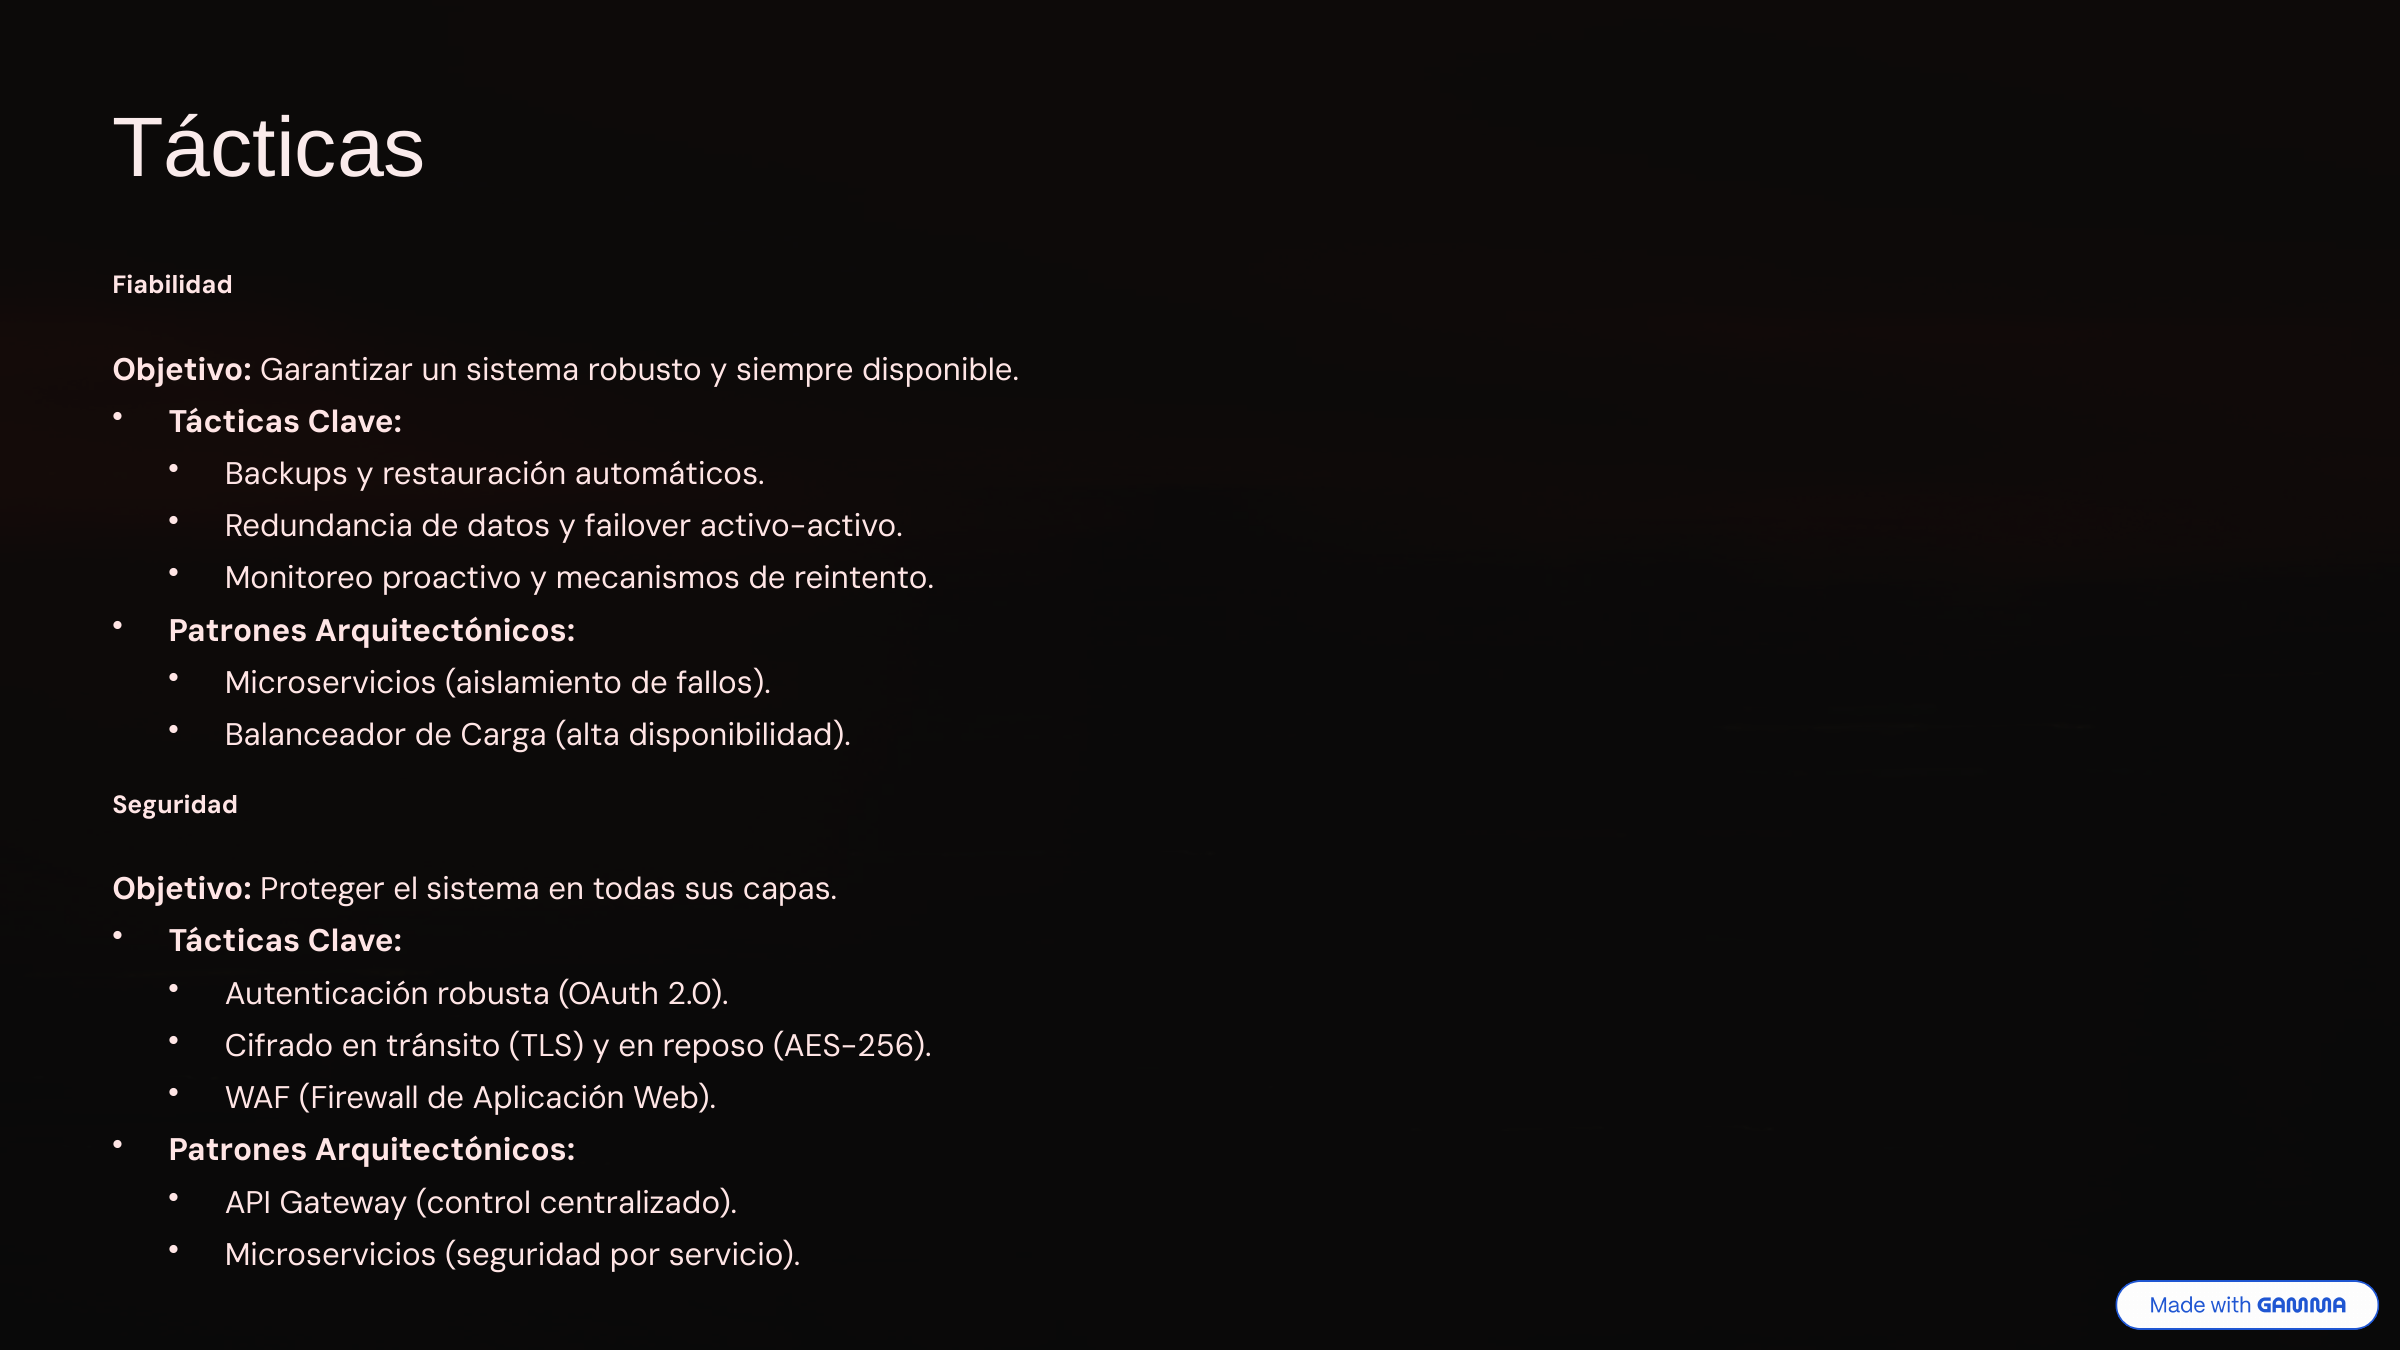

Tácticas
Fiabilidad
Objetivo: Garantizar un sistema robusto y siempre disponible.
Tácticas Clave:
Backups y restauración automáticos.
Redundancia de datos y failover activo-activo.
Monitoreo proactivo y mecanismos de reintento.
Patrones Arquitectónicos:
Microservicios (aislamiento de fallos).
Balanceador de Carga (alta disponibilidad).
Seguridad
Objetivo: Proteger el sistema en todas sus capas.
Tácticas Clave:
Autenticación robusta (OAuth 2.0).
Cifrado en tránsito (TLS) y en reposo (AES-256).
WAF (Firewall de Aplicación Web).
Patrones Arquitectónicos:
API Gateway (control centralizado).
Microservicios (seguridad por servicio).